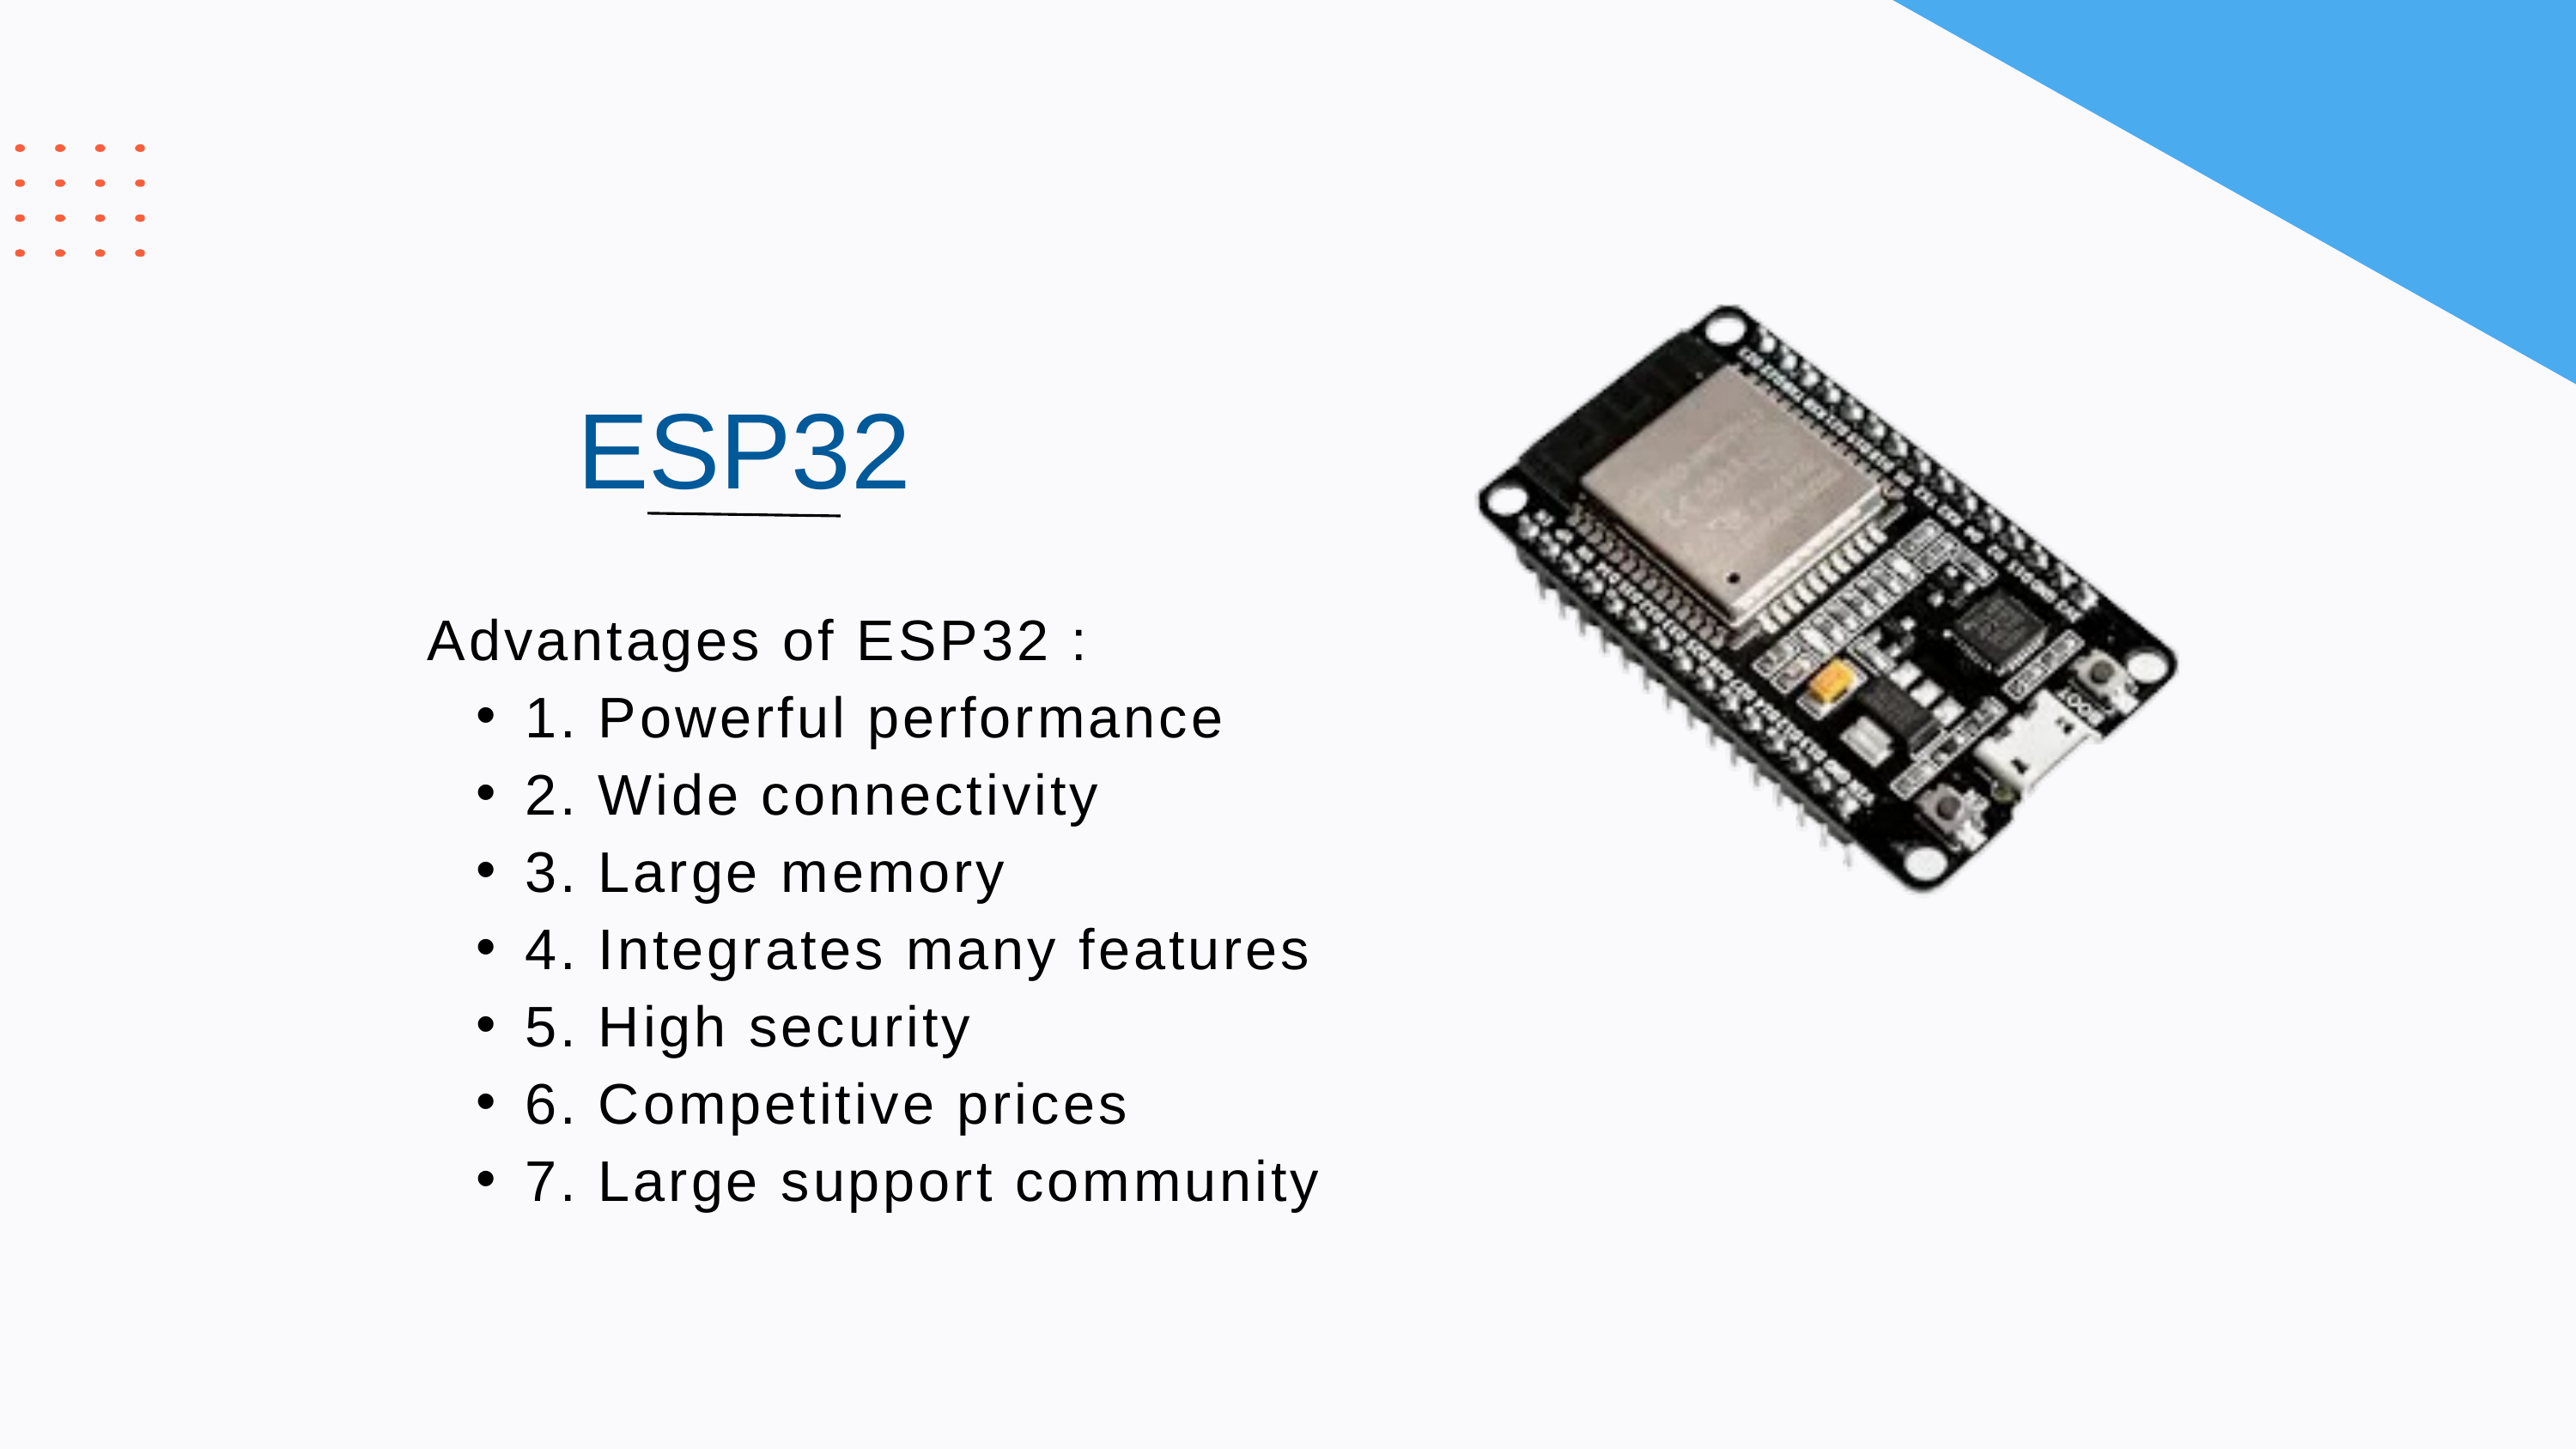

ESP32

Advantages of ESP32 :
1. Powerful performance
2. Wide connectivity
3. Large memory
4. Integrates many features
5. High security
6. Competitive prices
7. Large support community